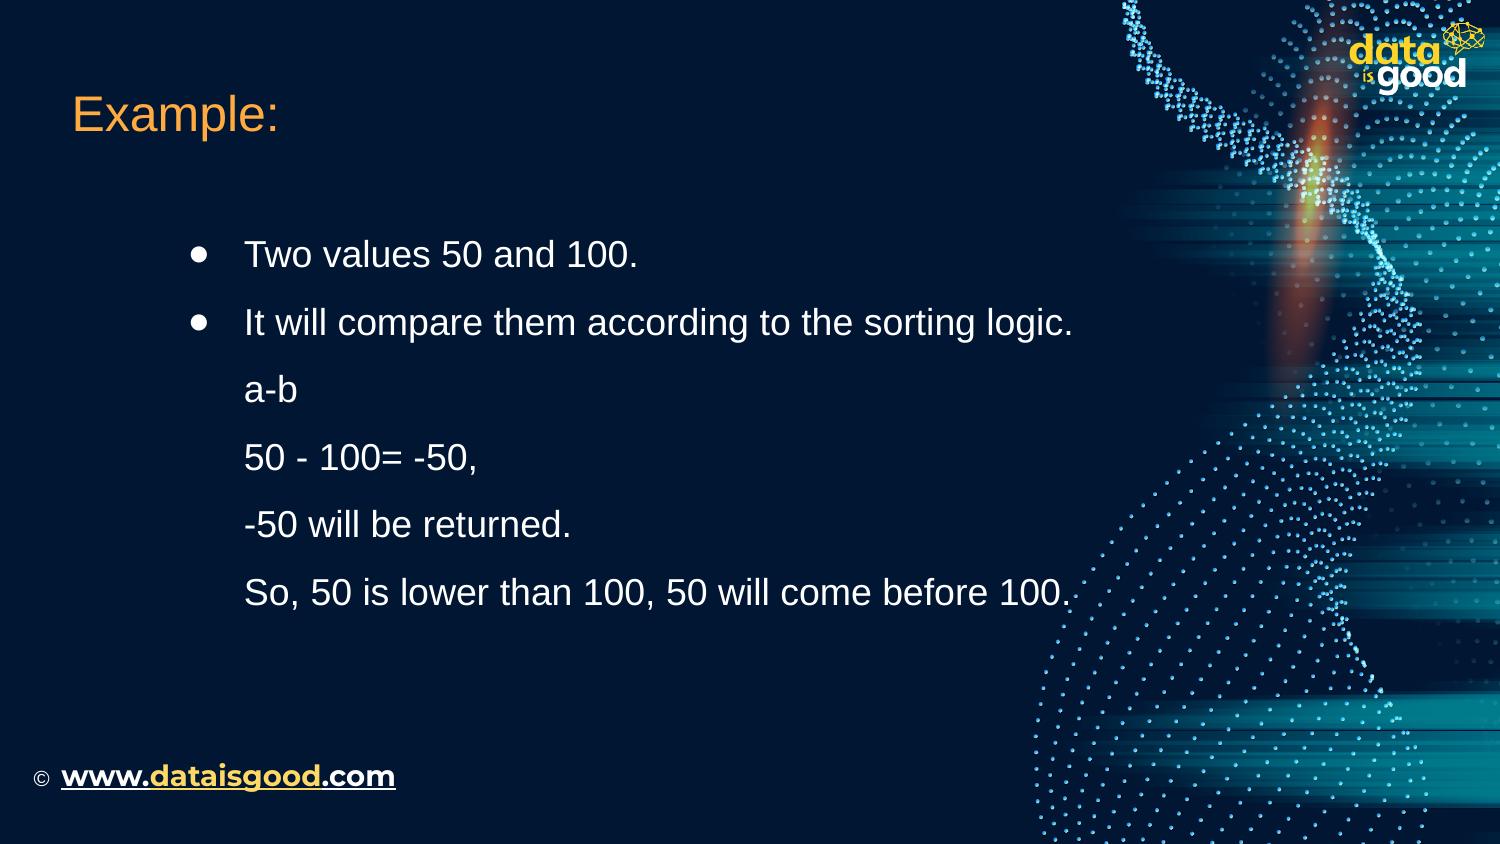

# Example:
Two values 50 and 100.
It will compare them according to the sorting logic.
a-b
50 - 100= -50,
-50 will be returned.
So, 50 is lower than 100, 50 will come before 100.